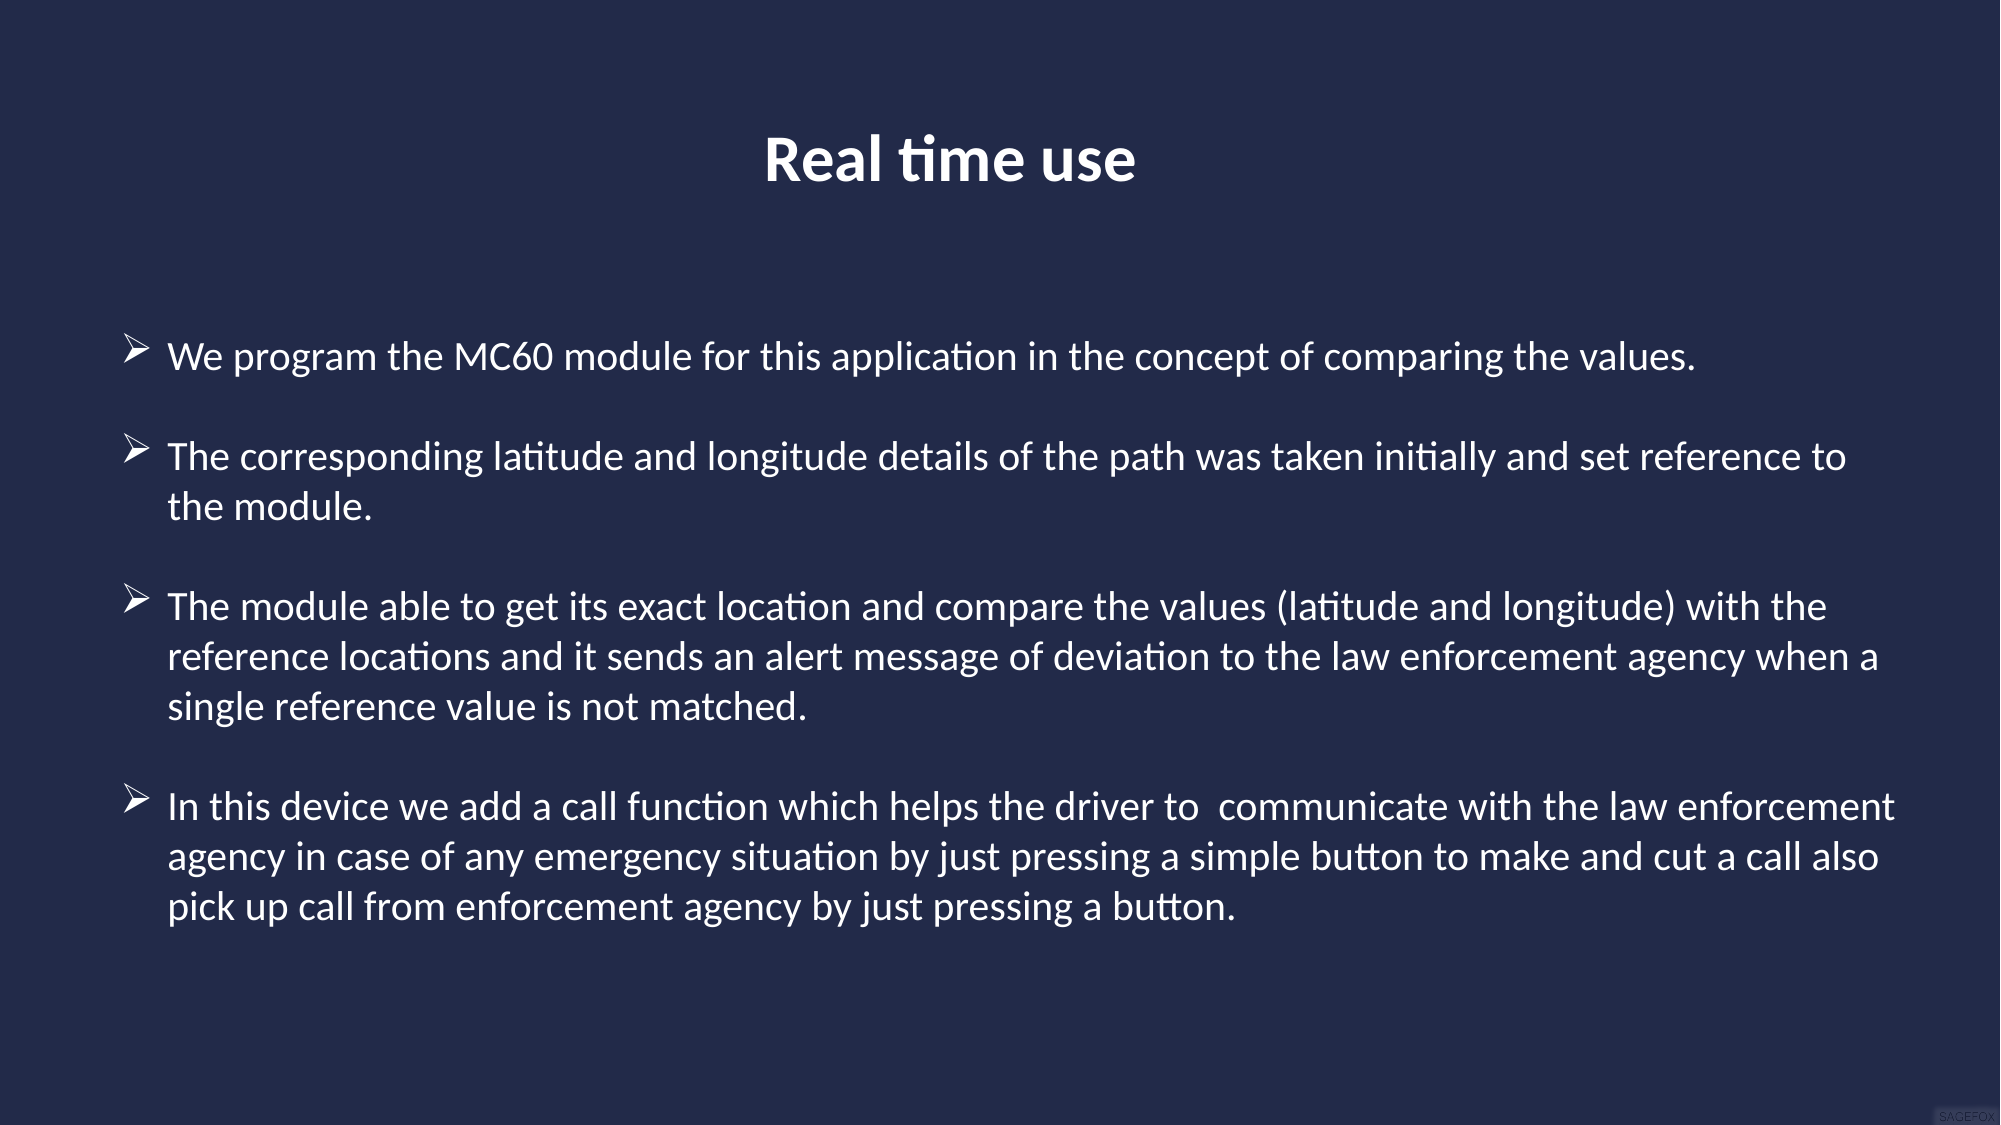

# Real time use
We program the MC60 module for this application in the concept of comparing the values.

The corresponding latitude and longitude details of the path was taken initially and set reference to the module.

The module able to get its exact location and compare the values (latitude and longitude) with the reference locations and it sends an alert message of deviation to the law enforcement agency when a single reference value is not matched.

In this device we add a call function which helps the driver to  communicate with the law enforcement agency in case of any emergency situation by just pressing a simple button to make and cut a call also pick up call from enforcement agency by just pressing a button.